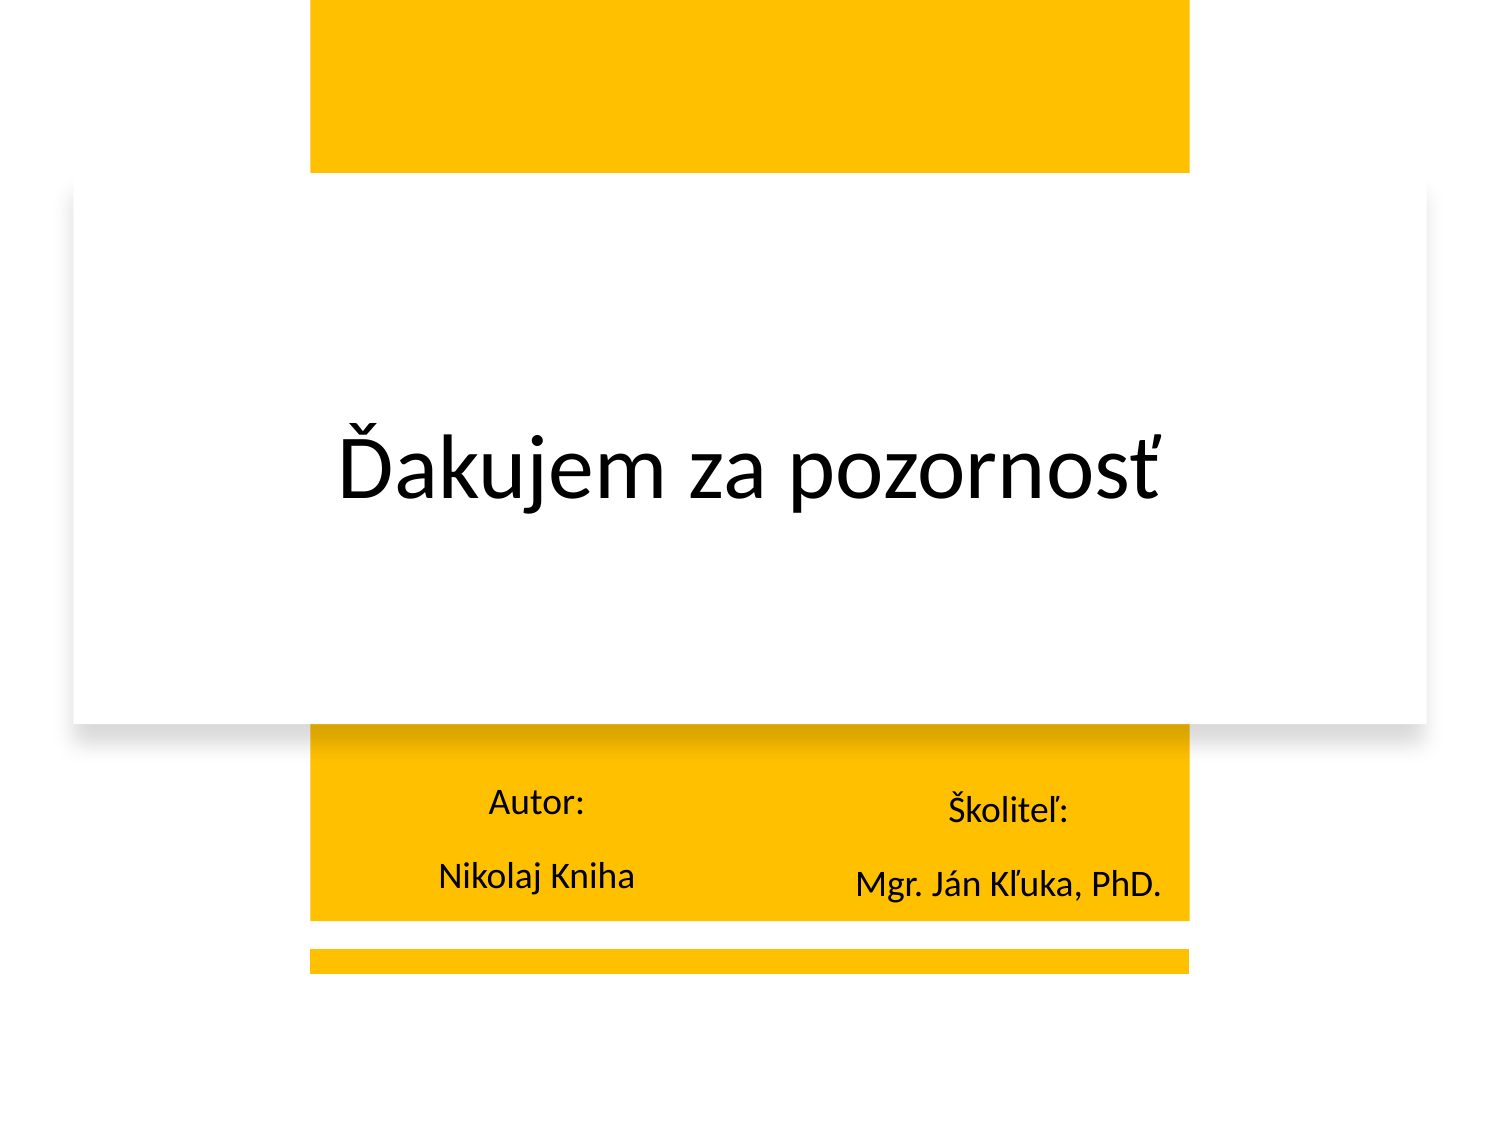

# Ďakujem za pozornosť
Autor:
Nikolaj Kniha
Školiteľ:
Mgr. Ján Kľuka, PhD.